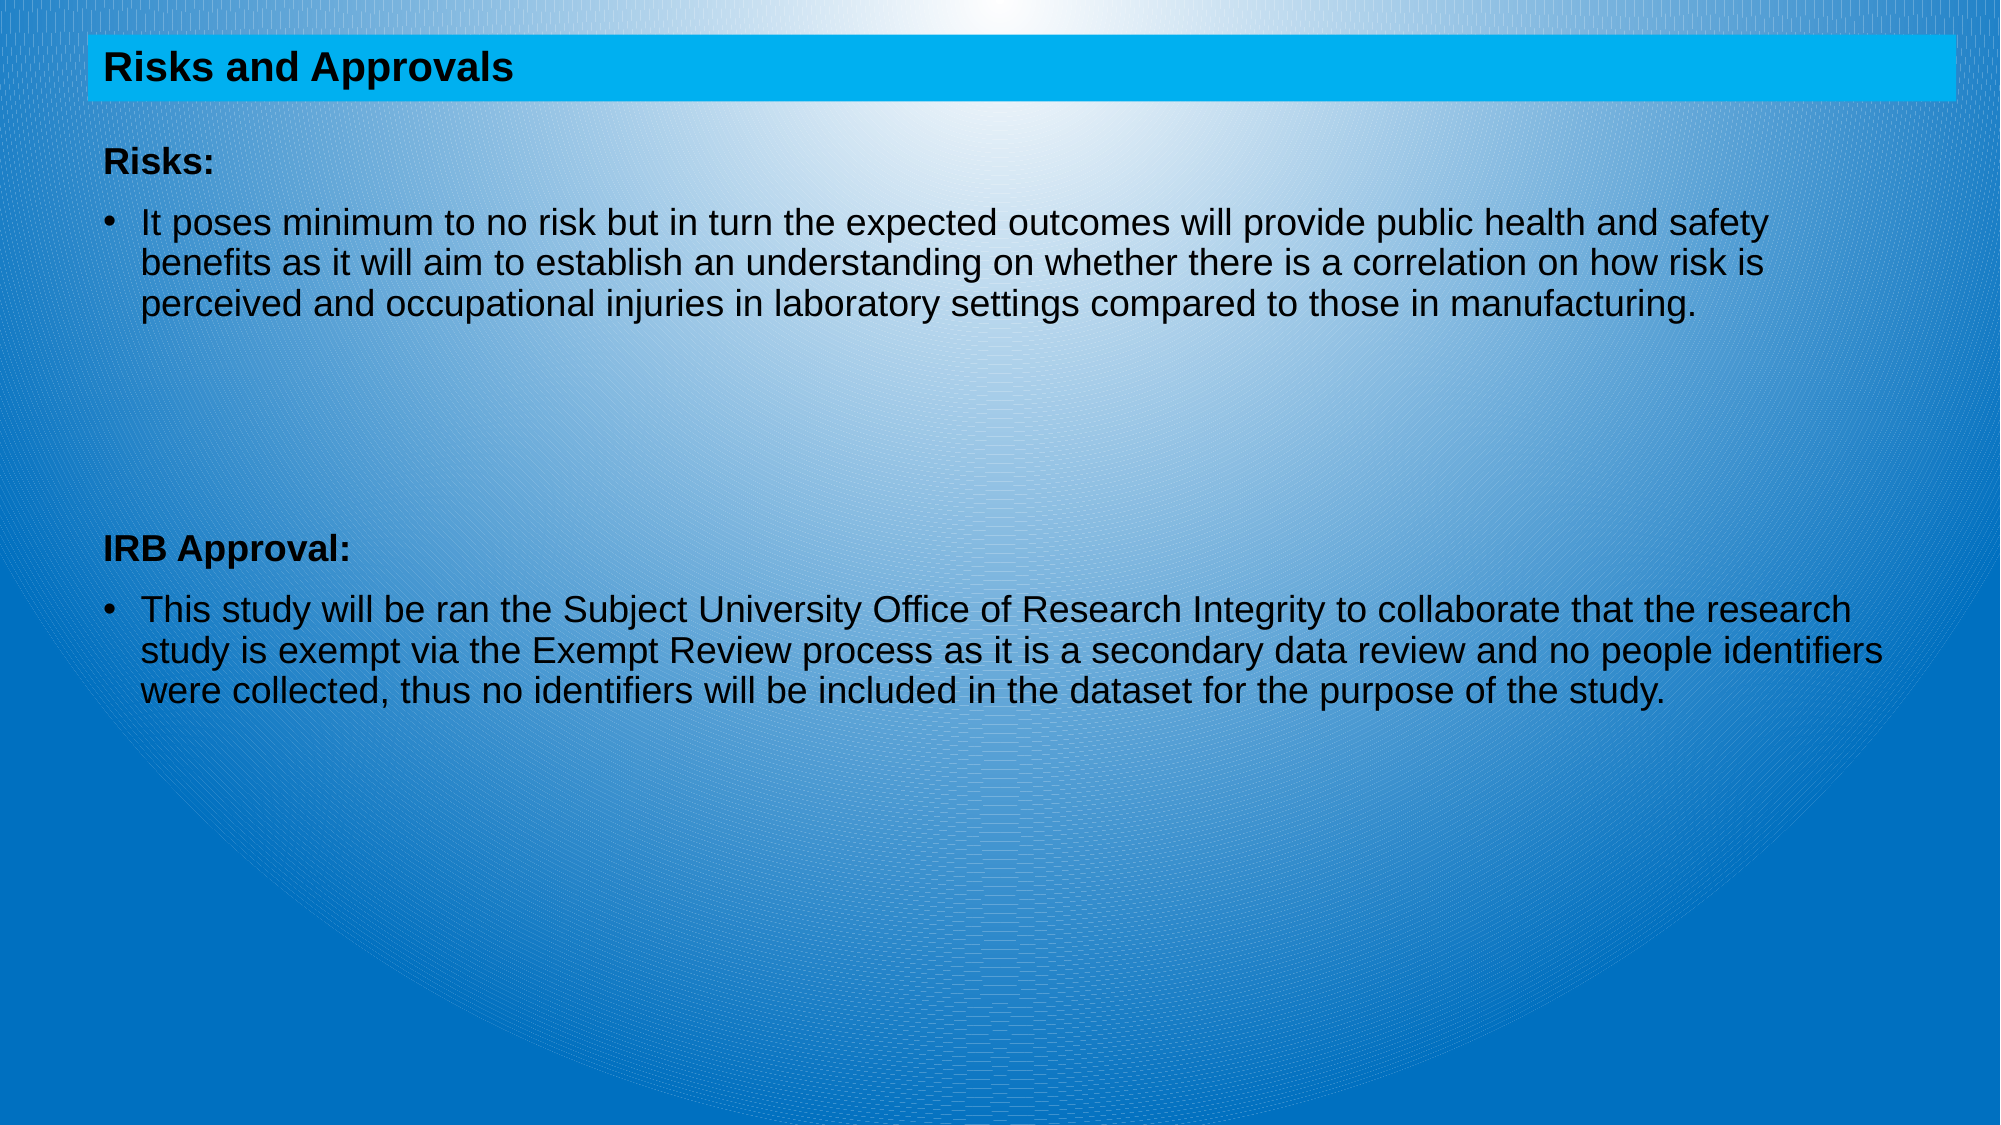

Risks and Approvals
Risks:
It poses minimum to no risk but in turn the expected outcomes will provide public health and safety benefits as it will aim to establish an understanding on whether there is a correlation on how risk is perceived and occupational injuries in laboratory settings compared to those in manufacturing.

IRB Approval:
This study will be ran the Subject University Office of Research Integrity to collaborate that the research study is exempt via the Exempt Review process as it is a secondary data review and no people identifiers were collected, thus no identifiers will be included in the dataset for the purpose of the study.